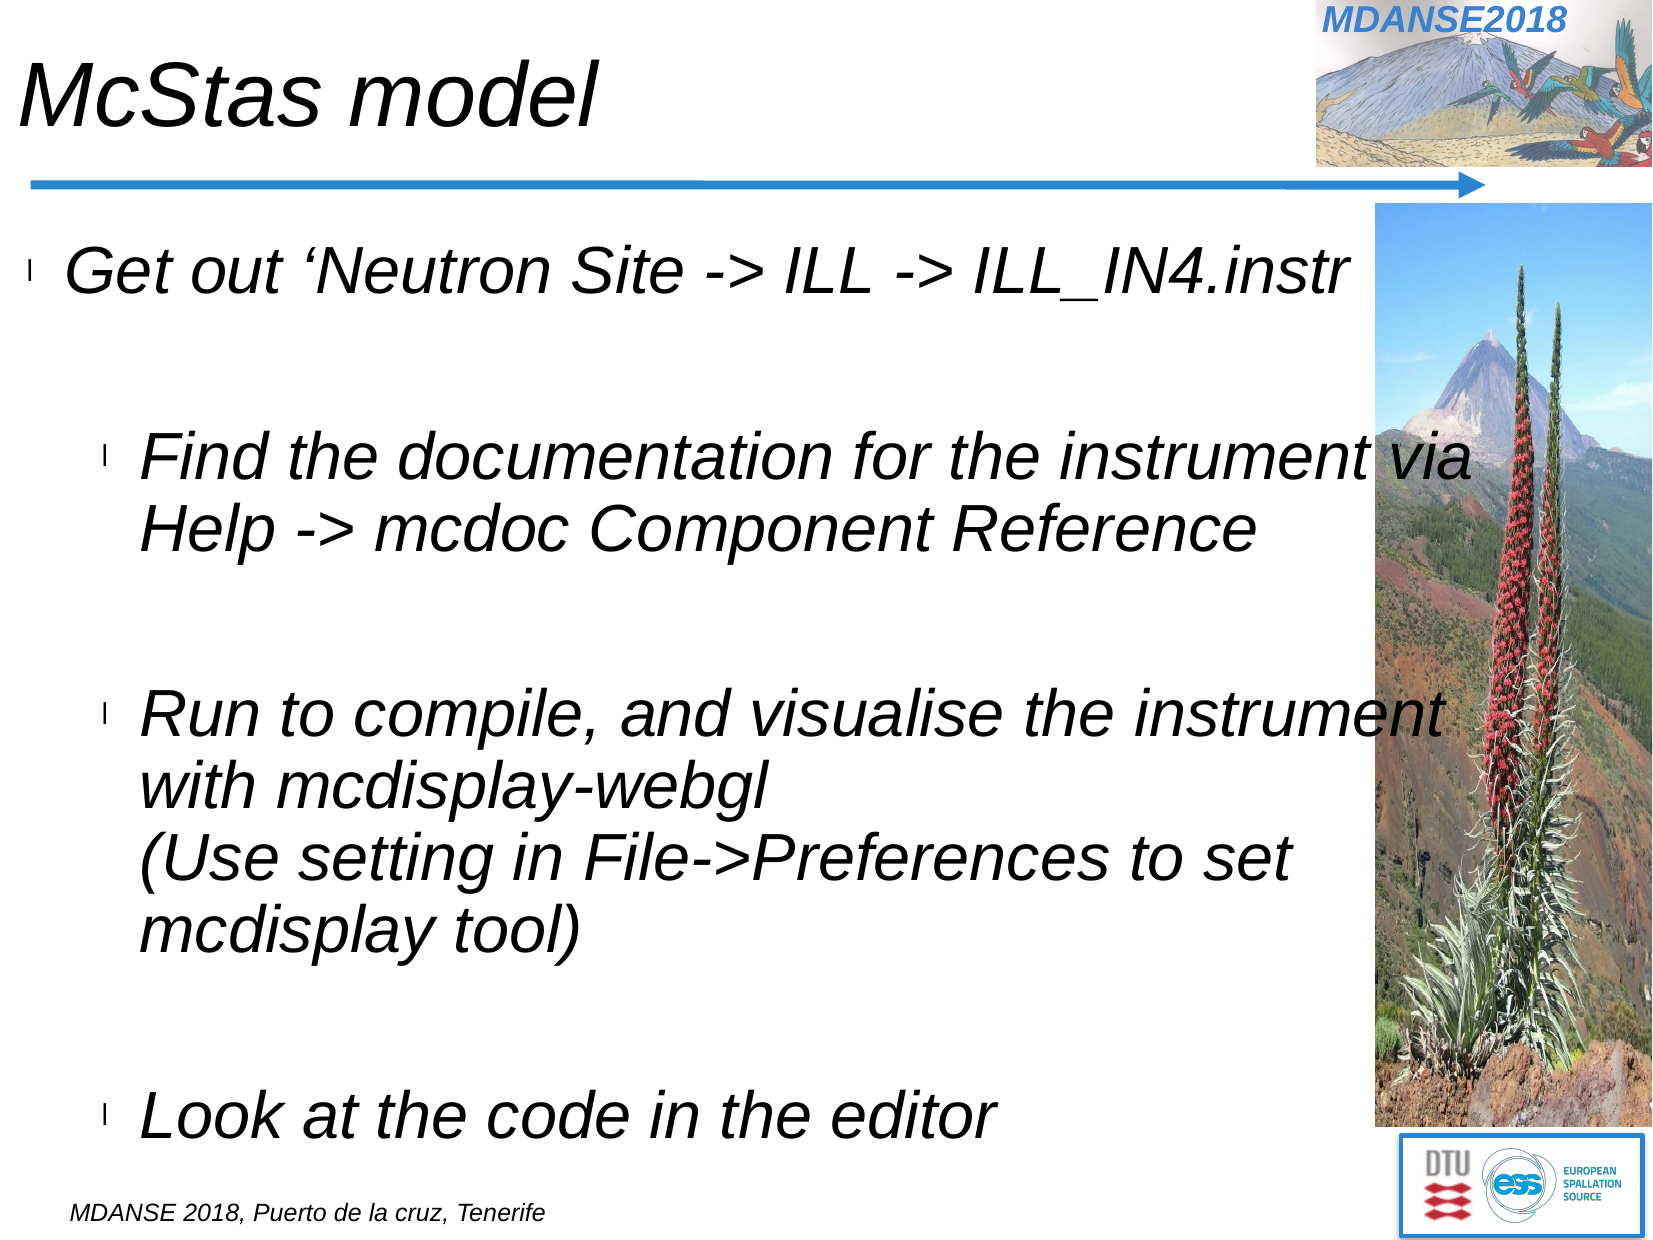

# McStas model
Get out ‘Neutron Site -> ILL -> ILL_IN4.instr

Find the documentation for the instrument via Help -> mcdoc Component Reference

Run to compile, and visualise the instrument with mcdisplay-webgl
(Use setting in File->Preferences to set mcdisplay tool)

Look at the code in the editor
11